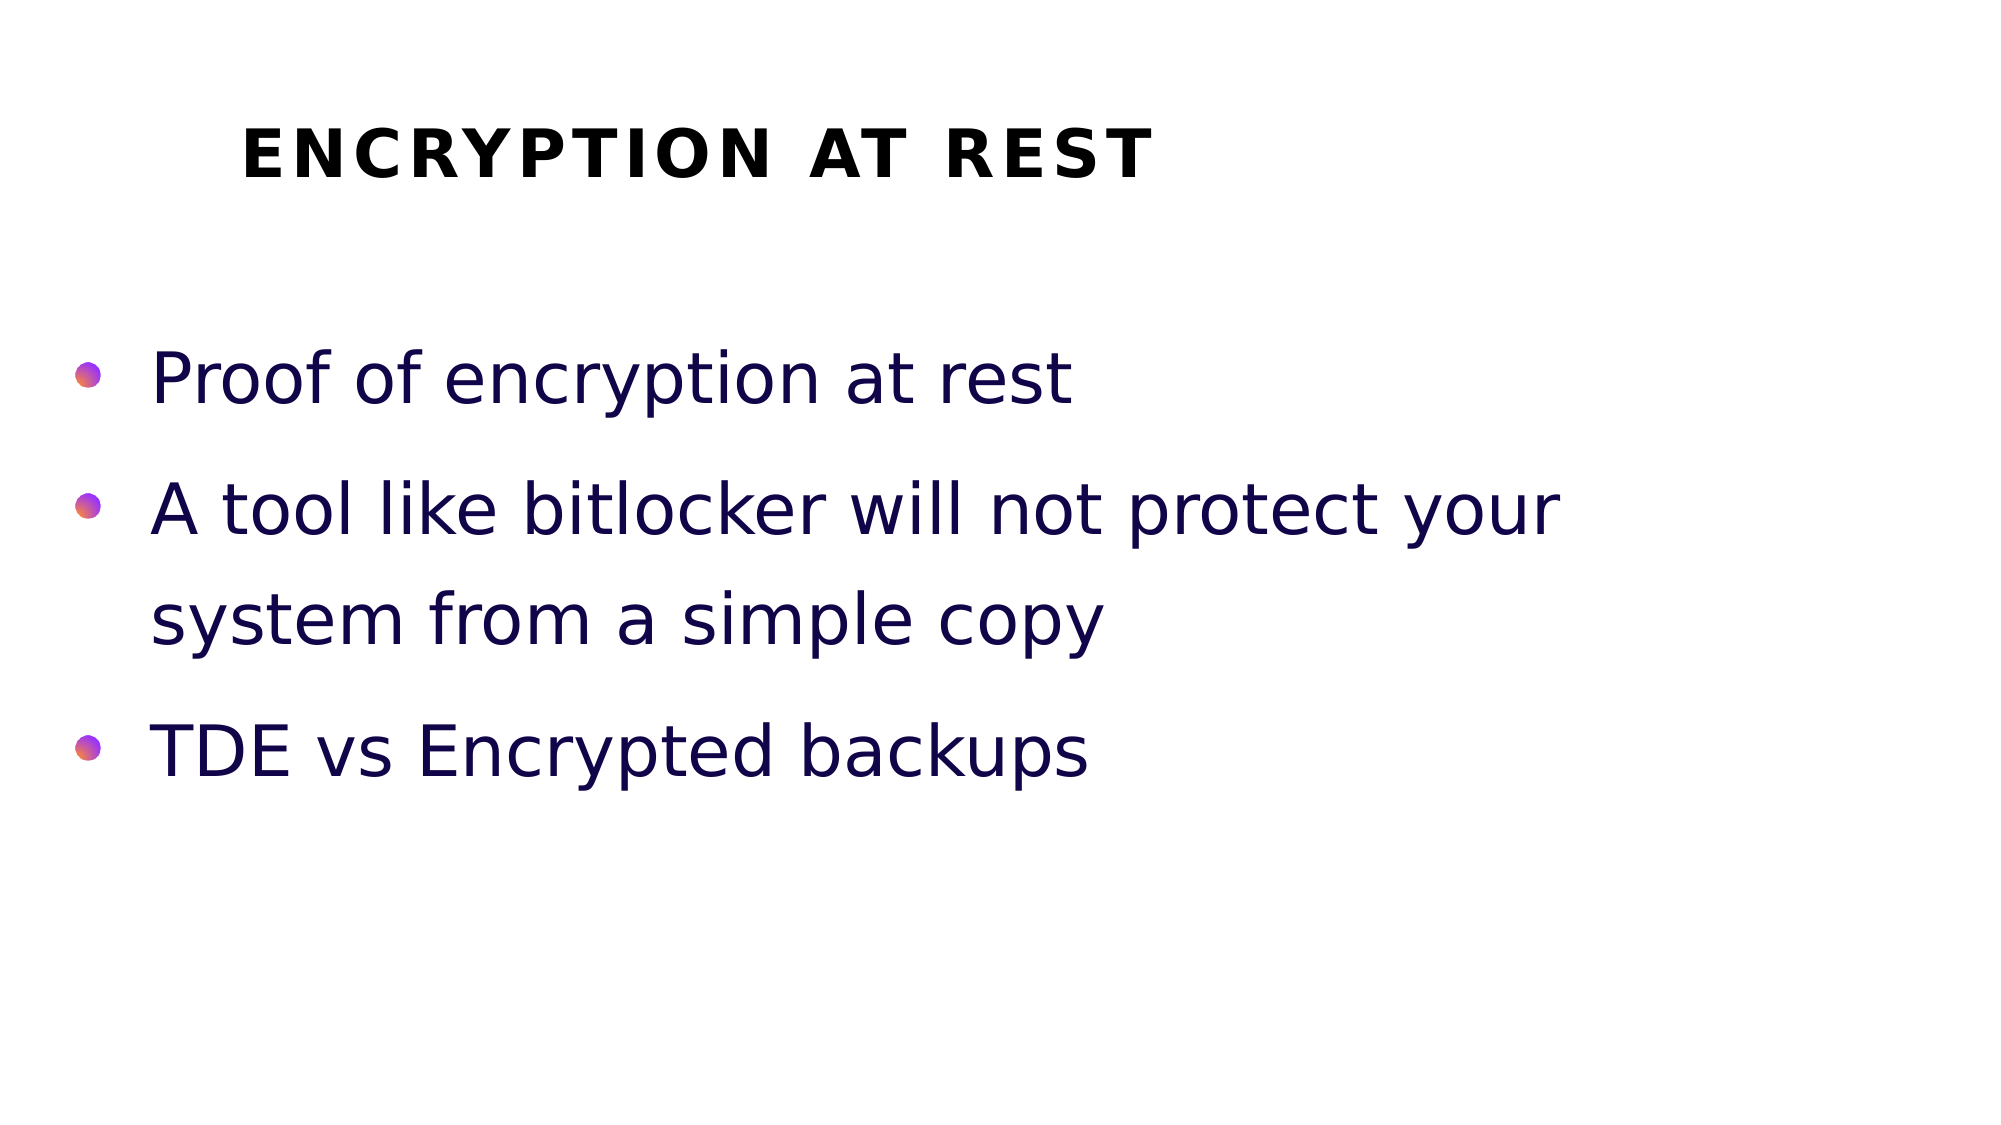

# Encryption at rest
Proof of encryption at rest
A tool like bitlocker will not protect your system from a simple copy
TDE vs Encrypted backups